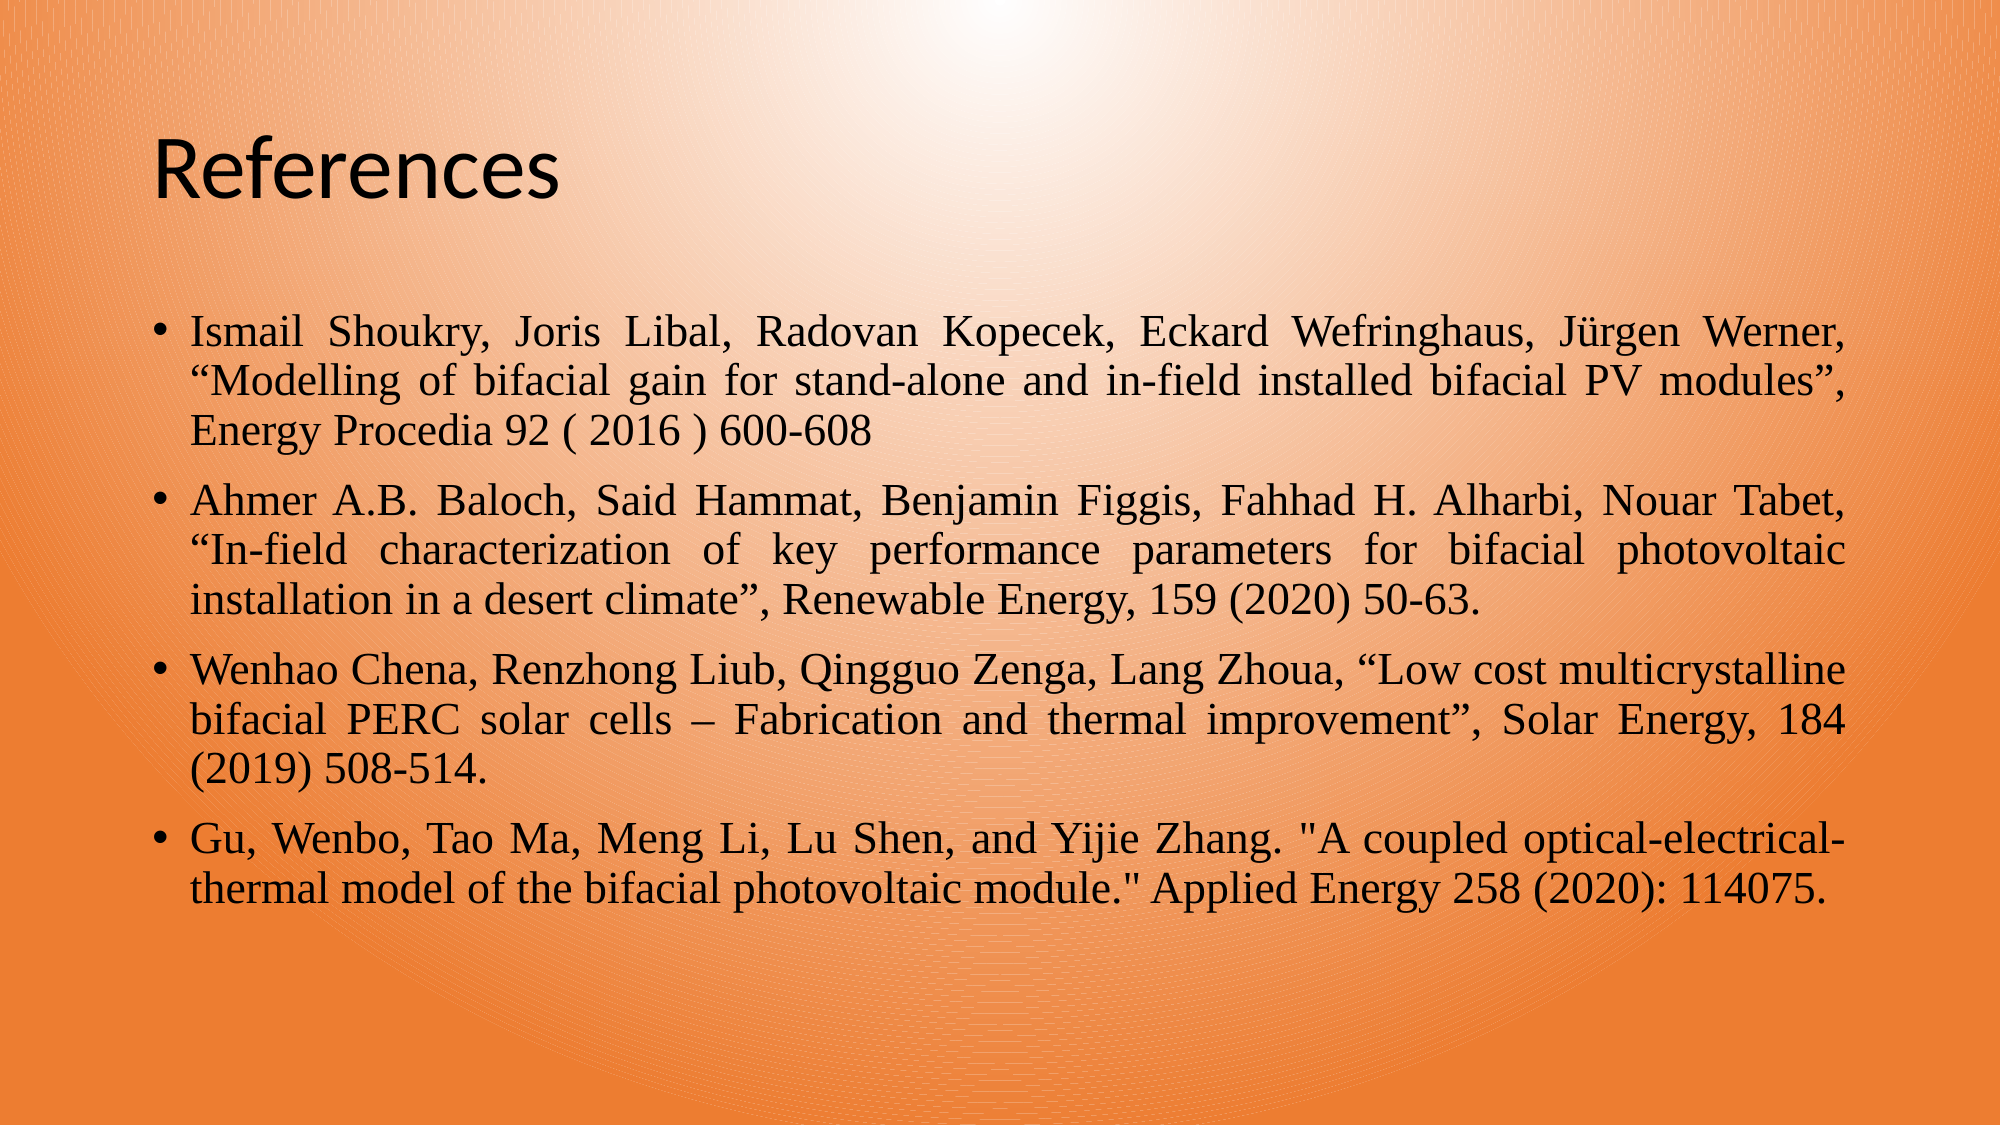

# References
Ismail Shoukry, Joris Libal, Radovan Kopecek, Eckard Wefringhaus, Jürgen Werner, “Modelling of bifacial gain for stand-alone and in-field installed bifacial PV modules”, Energy Procedia 92 ( 2016 ) 600-608
Ahmer A.B. Baloch, Said Hammat, Benjamin Figgis, Fahhad H. Alharbi, Nouar Tabet, “In-field characterization of key performance parameters for bifacial photovoltaic installation in a desert climate”, Renewable Energy, 159 (2020) 50-63.
Wenhao Chena, Renzhong Liub, Qingguo Zenga, Lang Zhoua, “Low cost multicrystalline bifacial PERC solar cells – Fabrication and thermal improvement”, Solar Energy, 184 (2019) 508-514.
Gu, Wenbo, Tao Ma, Meng Li, Lu Shen, and Yijie Zhang. "A coupled optical-electrical-thermal model of the bifacial photovoltaic module." Applied Energy 258 (2020): 114075.